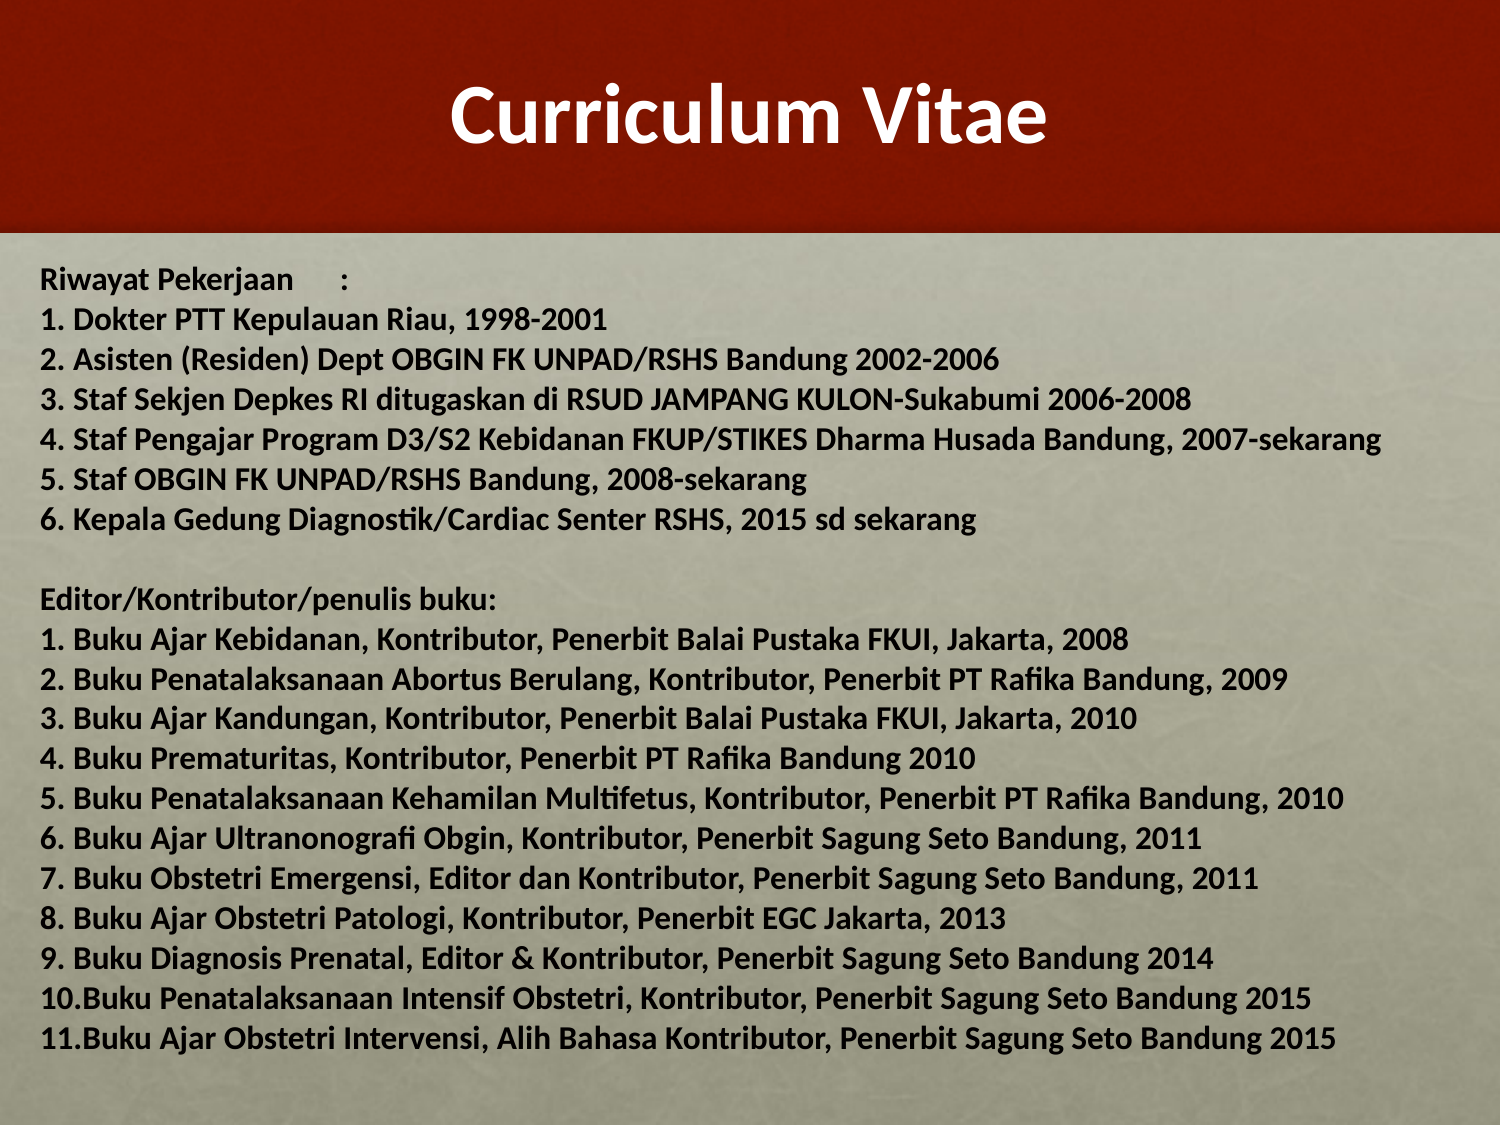

# Curriculum Vitae
Riwayat Pekerjaan	:
1. Dokter PTT Kepulauan Riau, 1998-2001
2. Asisten (Residen) Dept OBGIN FK UNPAD/RSHS Bandung 2002-2006
3. Staf Sekjen Depkes RI ditugaskan di RSUD JAMPANG KULON-Sukabumi 2006-2008
4. Staf Pengajar Program D3/S2 Kebidanan FKUP/STIKES Dharma Husada Bandung, 2007-sekarang
5. Staf OBGIN FK UNPAD/RSHS Bandung, 2008-sekarang
6. Kepala Gedung Diagnostik/Cardiac Senter RSHS, 2015 sd sekarang

Editor/Kontributor/penulis buku:
1. Buku Ajar Kebidanan, Kontributor, Penerbit Balai Pustaka FKUI, Jakarta, 2008
2. Buku Penatalaksanaan Abortus Berulang, Kontributor, Penerbit PT Rafika Bandung, 2009
3. Buku Ajar Kandungan, Kontributor, Penerbit Balai Pustaka FKUI, Jakarta, 2010
4. Buku Prematuritas, Kontributor, Penerbit PT Rafika Bandung 2010
5. Buku Penatalaksanaan Kehamilan Multifetus, Kontributor, Penerbit PT Rafika Bandung, 2010
6. Buku Ajar Ultranonografi Obgin, Kontributor, Penerbit Sagung Seto Bandung, 2011
7. Buku Obstetri Emergensi, Editor dan Kontributor, Penerbit Sagung Seto Bandung, 2011
8. Buku Ajar Obstetri Patologi, Kontributor, Penerbit EGC Jakarta, 2013
9. Buku Diagnosis Prenatal, Editor & Kontributor, Penerbit Sagung Seto Bandung 2014
10.Buku Penatalaksanaan Intensif Obstetri, Kontributor, Penerbit Sagung Seto Bandung 2015
11.Buku Ajar Obstetri Intervensi, Alih Bahasa Kontributor, Penerbit Sagung Seto Bandung 2015